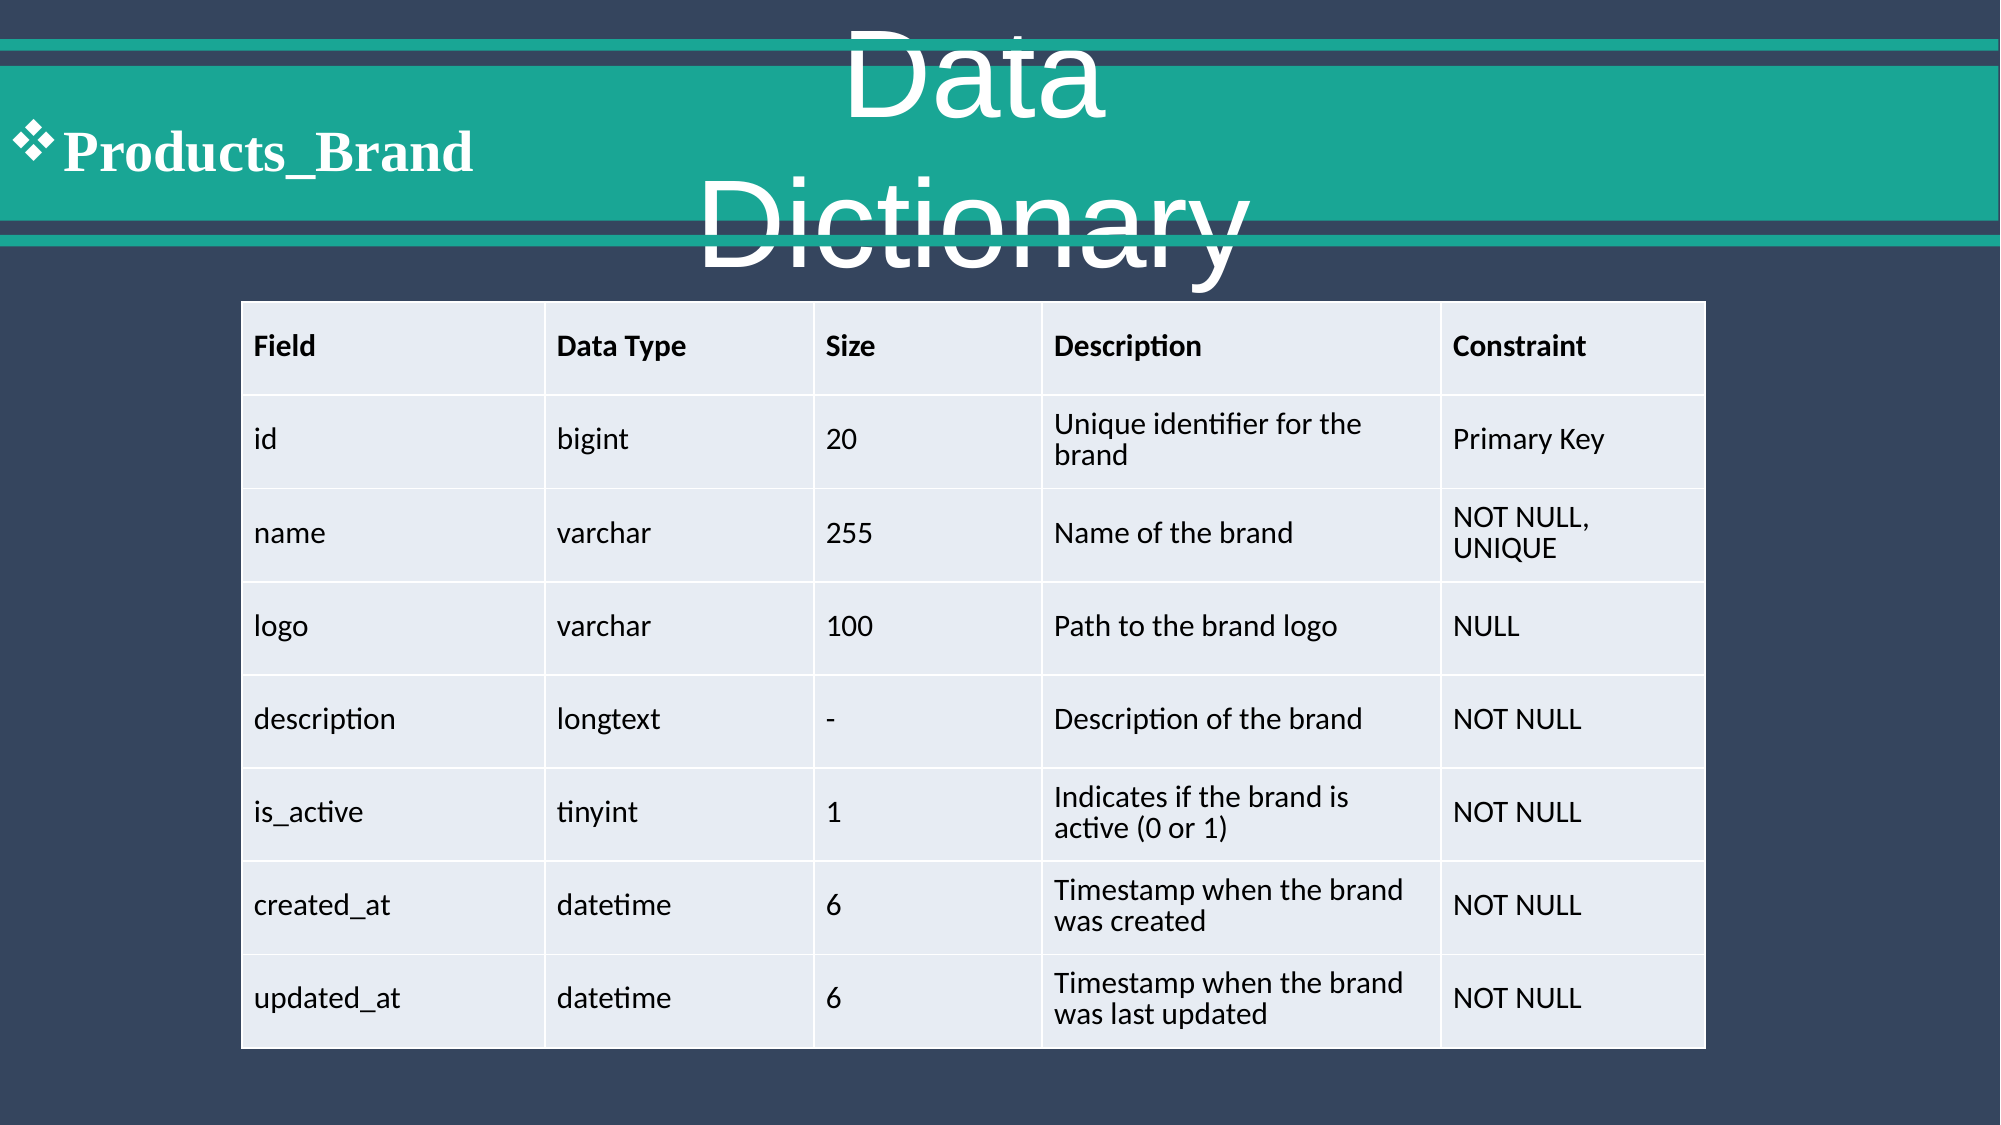

Data Dictionary

Products_Brand

| Field | Data Type | Size | Description | Constraint |
| --- | --- | --- | --- | --- |
| id | bigint | 20 | Unique identifier for the brand | Primary Key |
| name | varchar | 255 | Name of the brand | NOT NULL, UNIQUE |
| logo | varchar | 100 | Path to the brand logo | NULL |
| description | longtext | - | Description of the brand | NOT NULL |
| is\_active | tinyint | 1 | Indicates if the brand is active (0 or 1) | NOT NULL |
| created\_at | datetime | 6 | Timestamp when the brand was created | NOT NULL |
| updated\_at | datetime | 6 | Timestamp when the brand was last updated | NOT NULL |